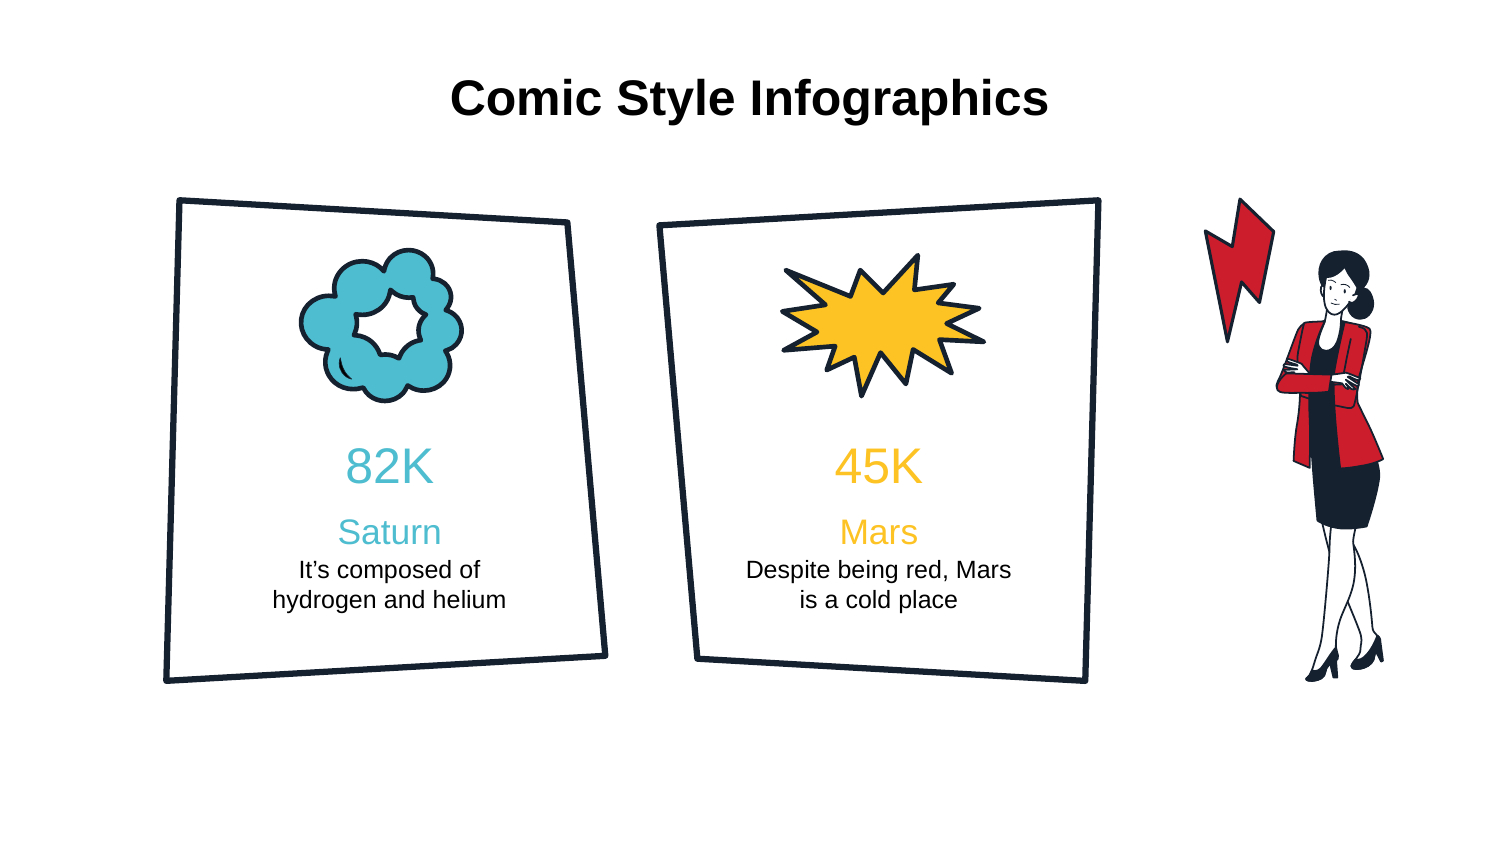

# Comic Style Infographics

82K
45K
Saturn
Mars

It’s composed of hydrogen and helium
Despite being red, Mars is a cold place